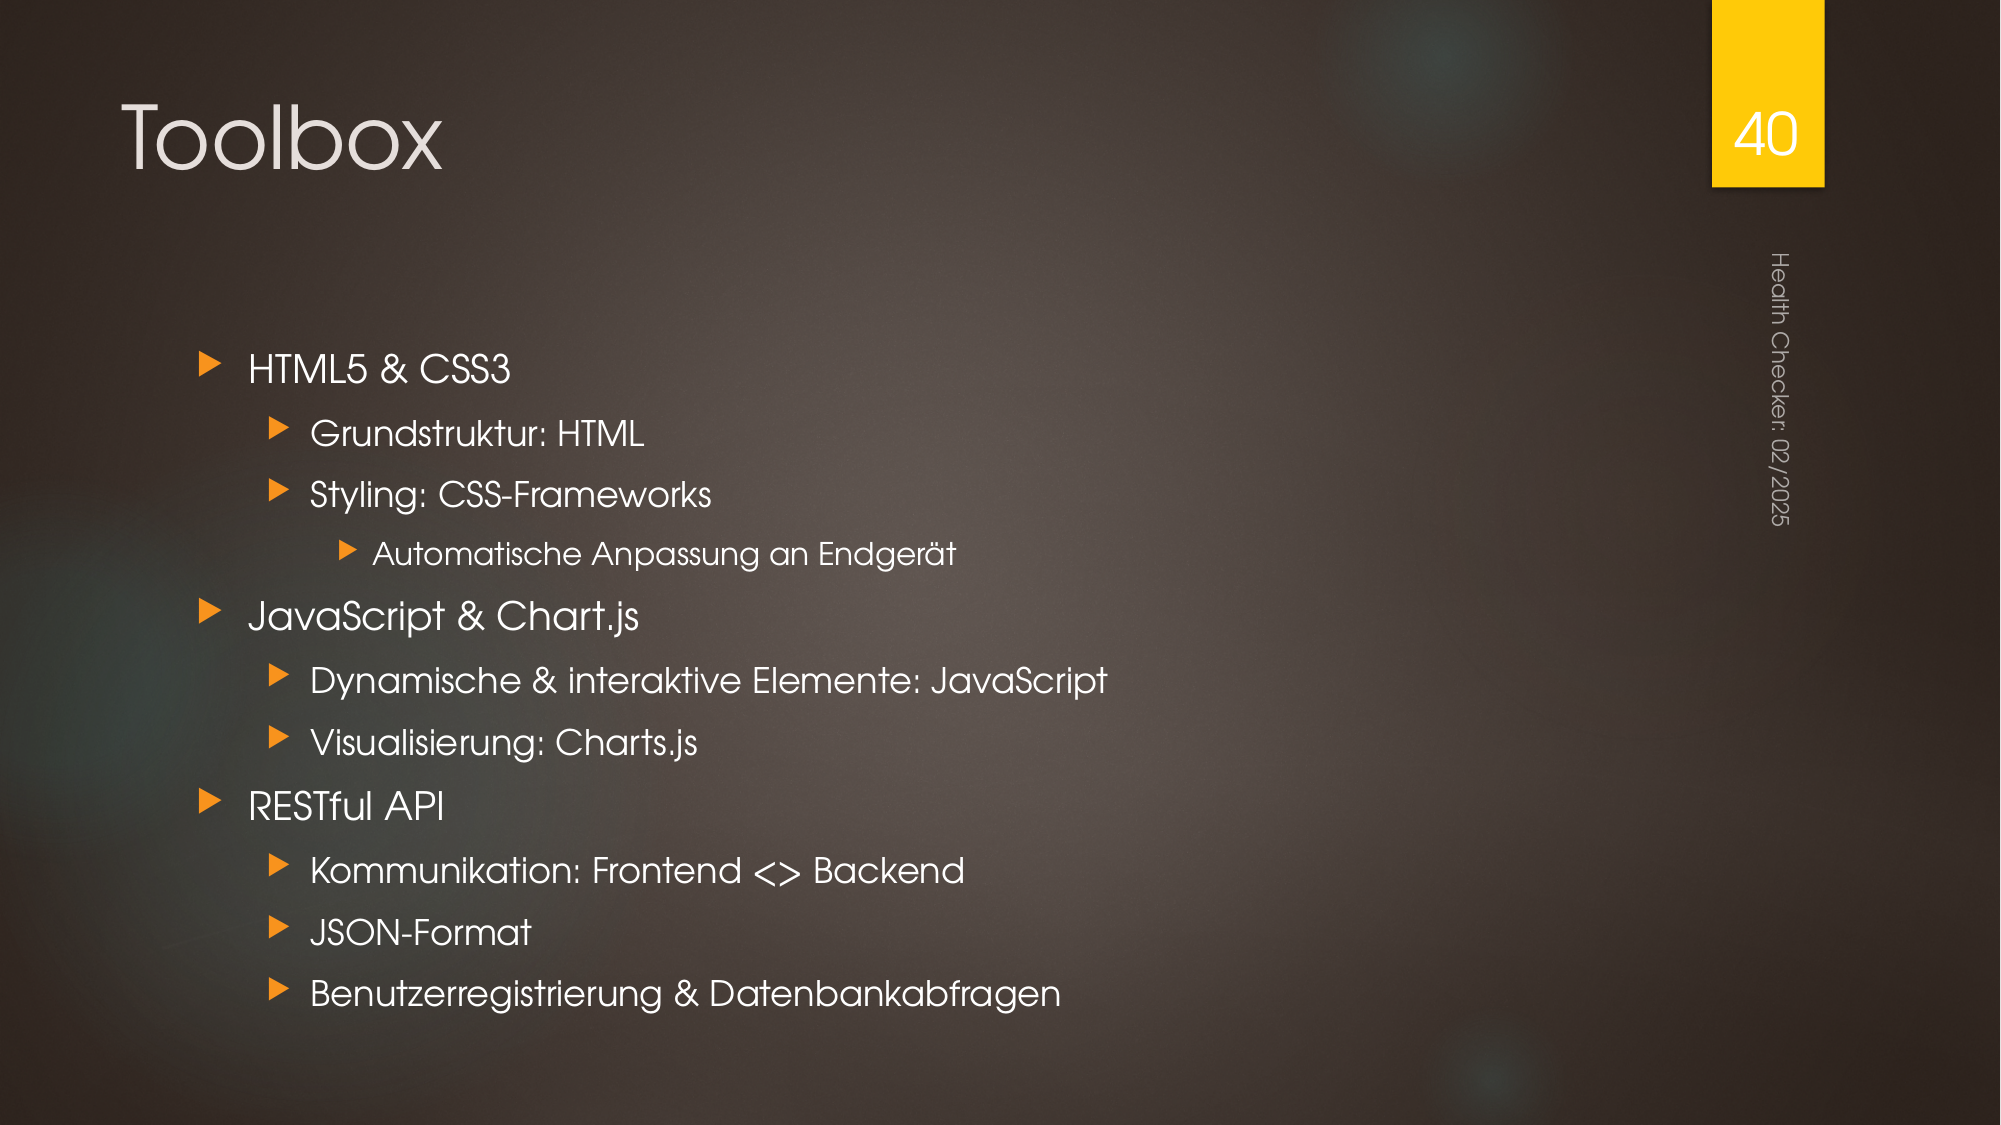

40
# Toolbox
HTML5 & CSS3
Grundstruktur: HTML
Styling: CSS-Frameworks
Automatische Anpassung an Endgerät
JavaScript & Chart.js
Dynamische & interaktive Elemente: JavaScript
Visualisierung: Charts.js
RESTful API
Kommunikation: Frontend <> Backend
JSON-Format
Benutzerregistrierung & Datenbankabfragen
Health Checker: 02/2025